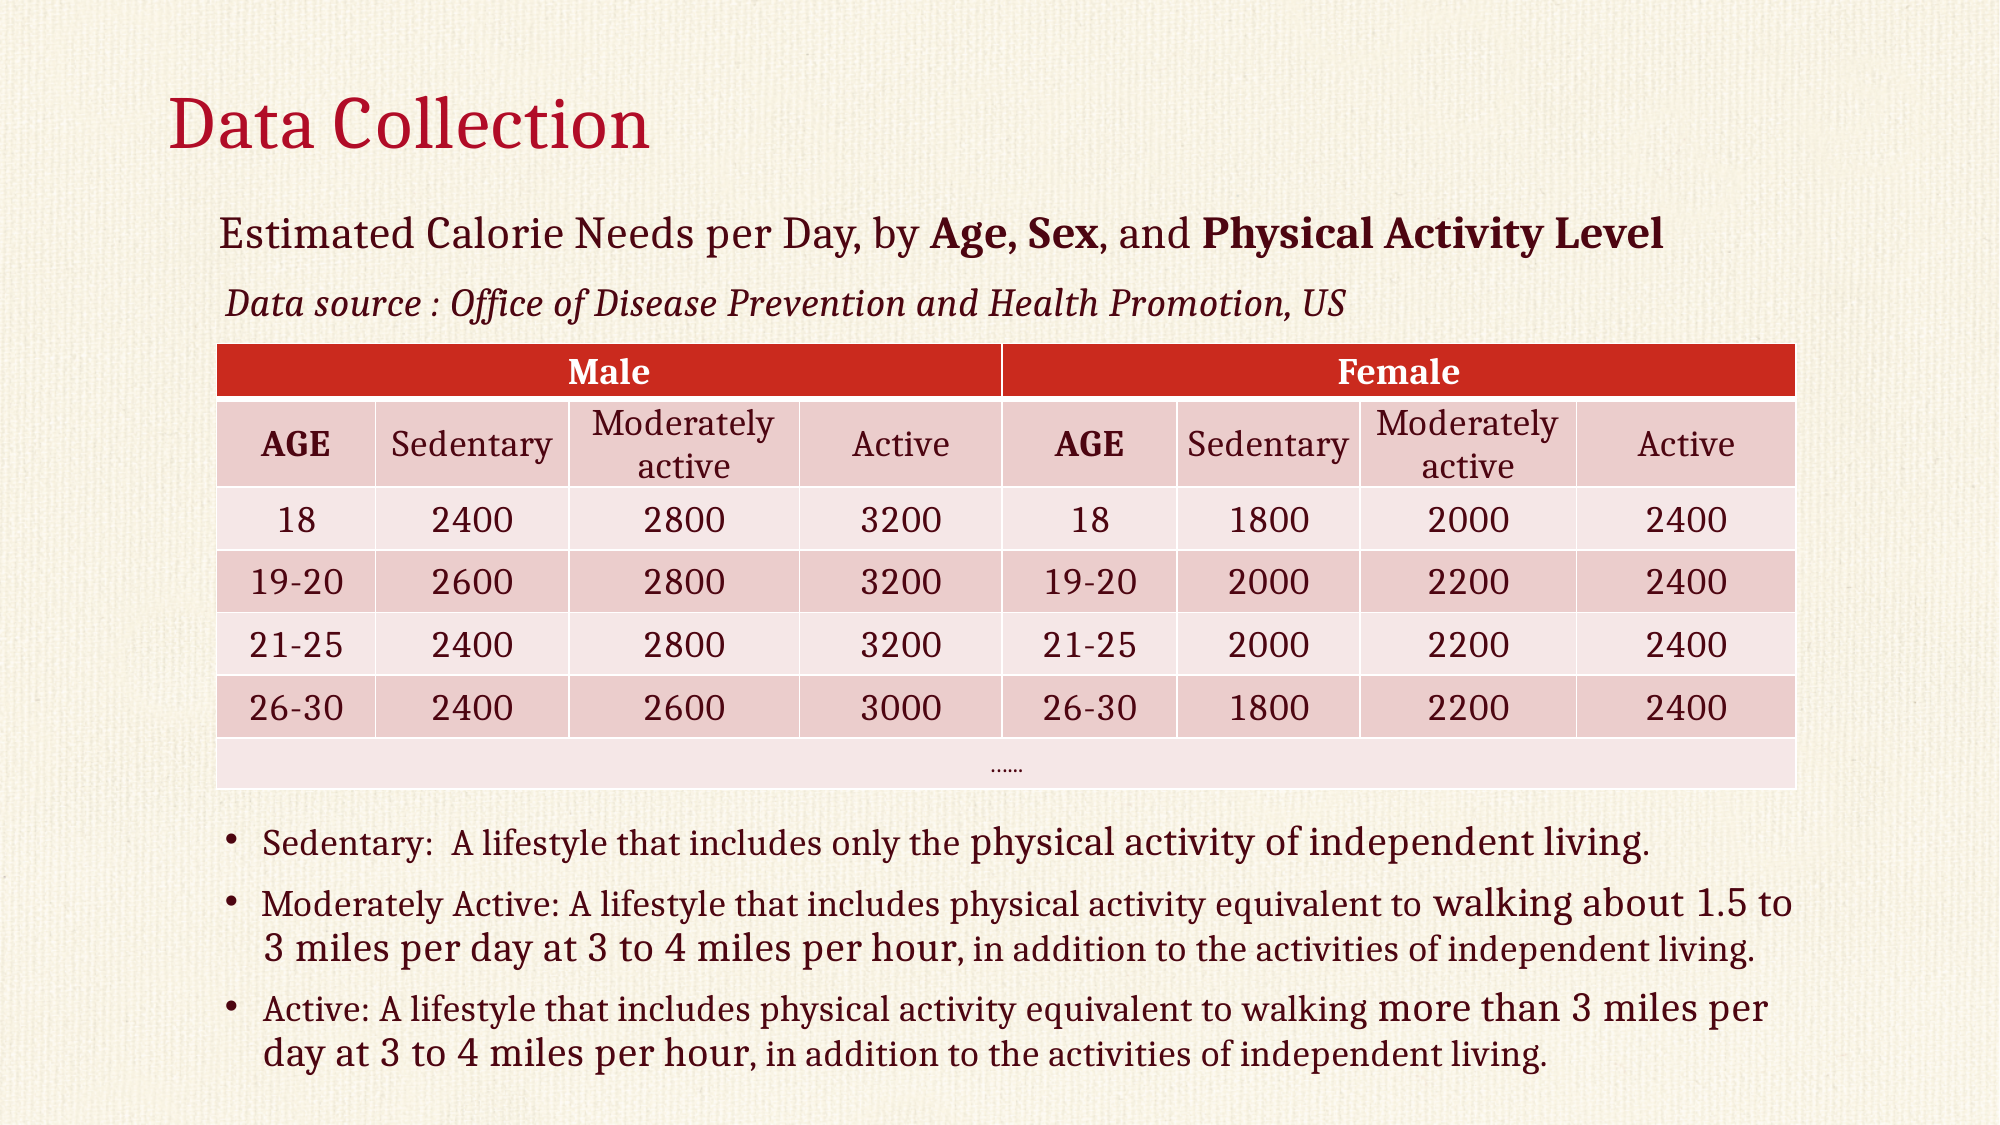

Data Collection
Estimated Calorie Needs per Day, by Age, Sex, and Physical Activity Level
Data source : Office of Disease Prevention and Health Promotion, US

| Male |  |  |  | Female |  |  |  |
| --- | --- | --- | --- | --- | --- | --- | --- |
| AGE | Sedentary | Moderately active | Active | AGE | Sedentary | Moderately active | Active |
| 18 | 2400 | 2800 | 3200 | 18 | 1800 | 2000 | 2400 |
| 19-20 | 2600 | 2800 | 3200 | 19-20 | 2000 | 2200 | 2400 |
| 21-25 | 2400 | 2800 | 3200 | 21-25 | 2000 | 2200 | 2400 |
| 26-30 | 2400 | 2600 | 3000 | 26-30 | 1800 | 2200 | 2400 |
| …... |  |  |  |  |  |  |  |
Sedentary:  A lifestyle that includes only the physical activity of independent living.
Moderately Active: A lifestyle that includes physical activity equivalent to walking about 1.5 to 3 miles per day at 3 to 4 miles per hour, in addition to the activities of independent living.
Active: A lifestyle that includes physical activity equivalent to walking more than 3 miles per day at 3 to 4 miles per hour, in addition to the activities of independent living.